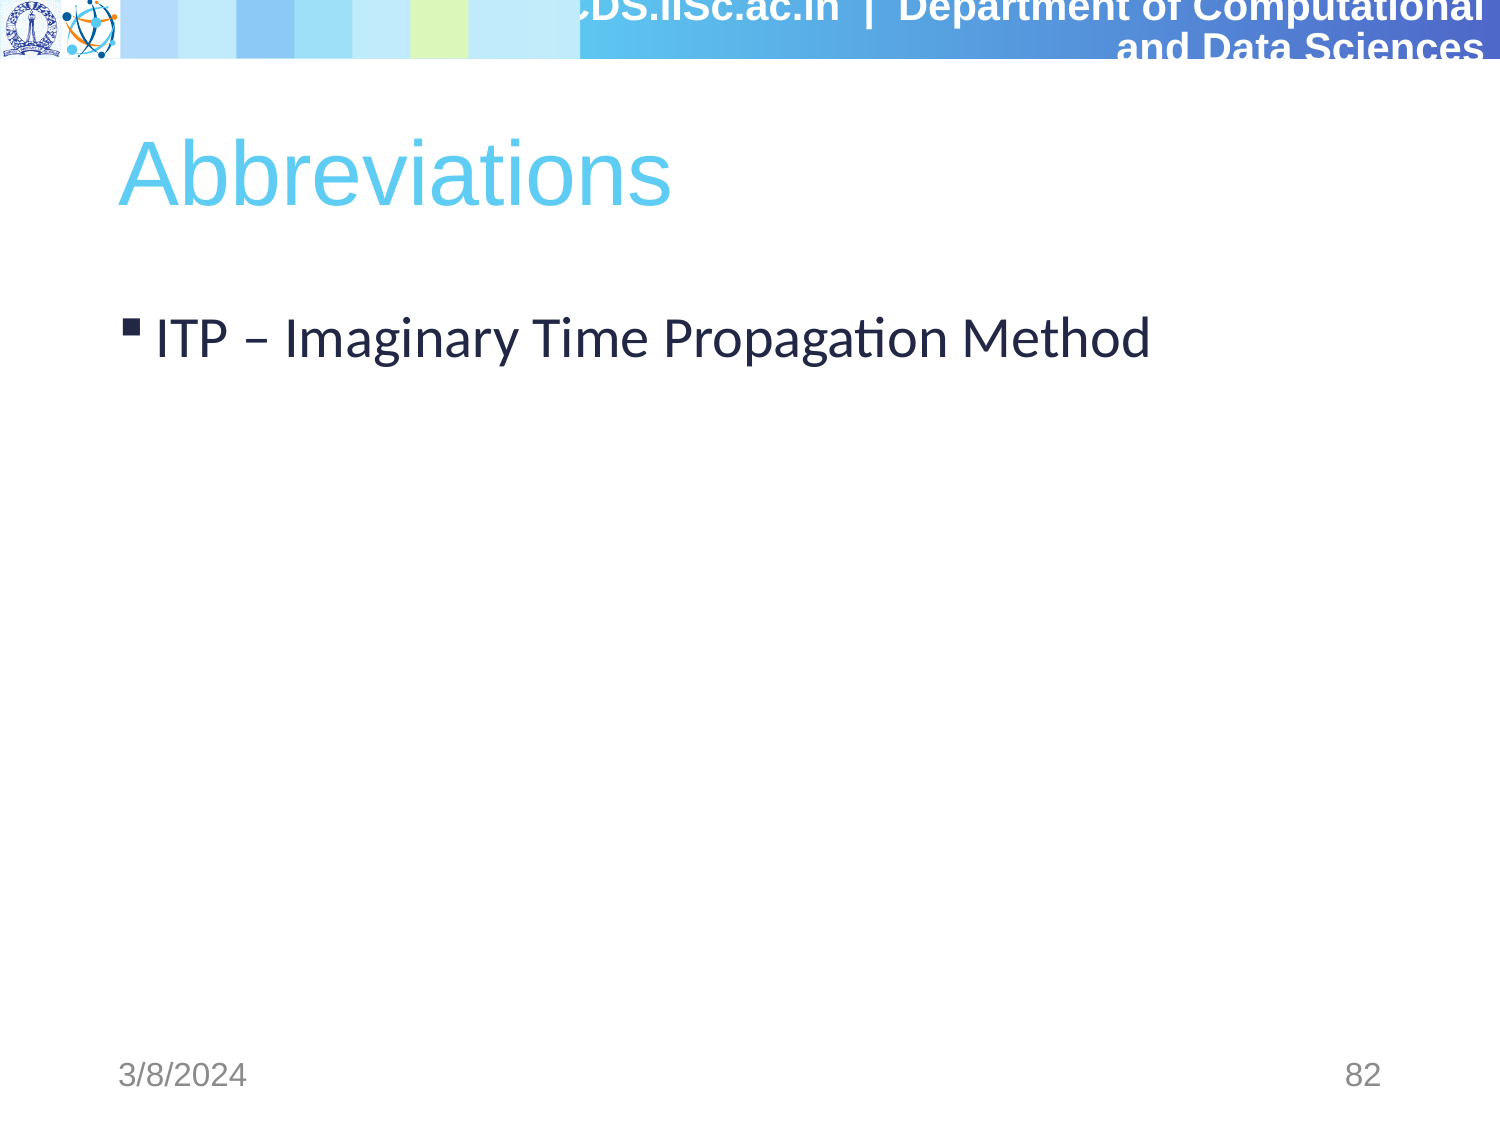

# Abbreviations
ITP – Imaginary Time Propagation Method
3/8/2024
82